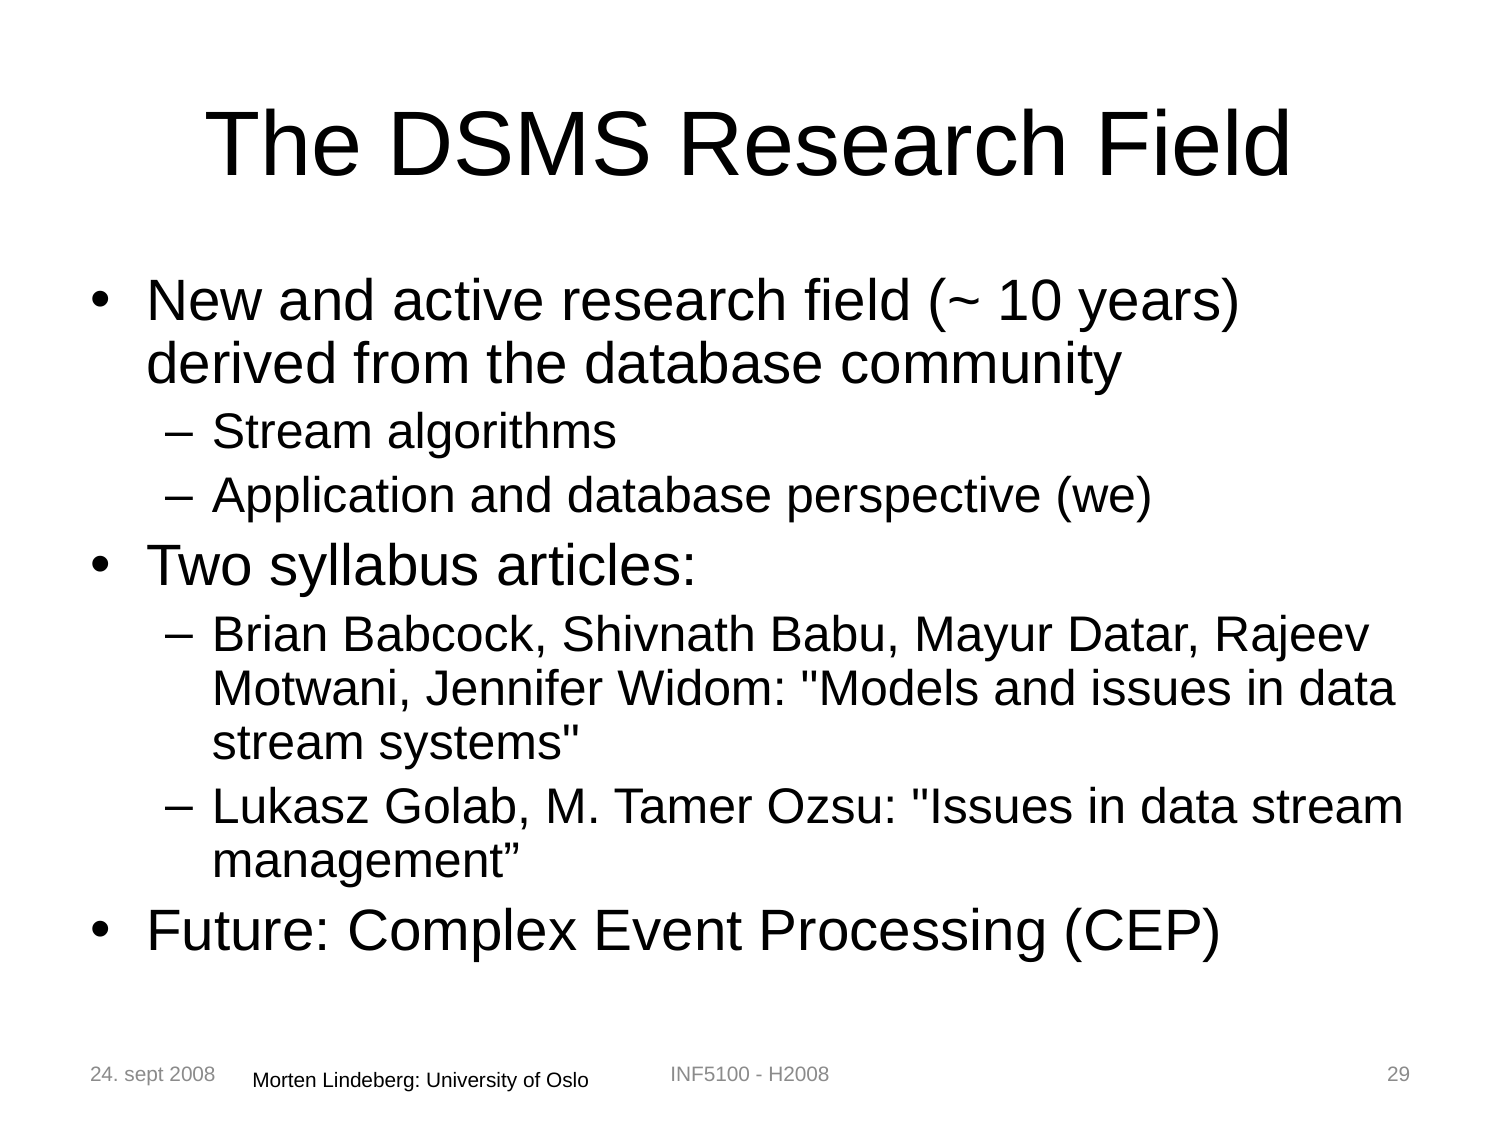

# The DSMS Research Field
New and active research field (~ 10 years) derived from the database community
Stream algorithms
Application and database perspective (we)
Two syllabus articles:
Brian Babcock, Shivnath Babu, Mayur Datar, Rajeev Motwani, Jennifer Widom: "Models and issues in data stream systems"
Lukasz Golab, M. Tamer Ozsu: "Issues in data stream management”
Future: Complex Event Processing (CEP)
24. sept 2008
INF5100 - H2008
29
Morten Lindeberg: University of Oslo